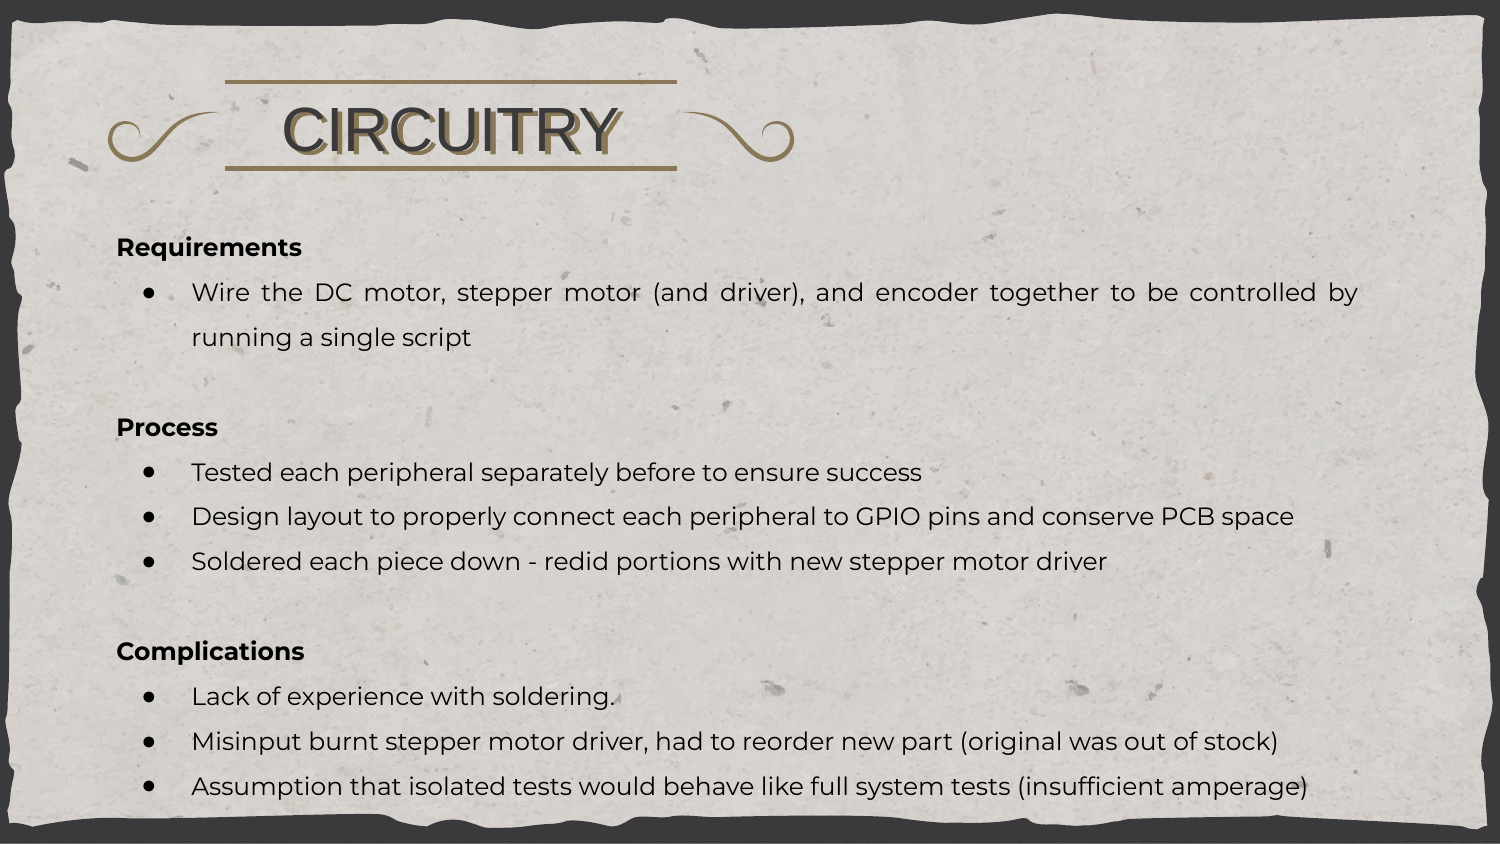

# CIRCUITRY

Requirements
Wire the DC motor, stepper motor (and driver), and encoder together to be controlled by running a single script

Process
Tested each peripheral separately before to ensure success
Design layout to properly connect each peripheral to GPIO pins and conserve PCB space
Soldered each piece down - redid portions with new stepper motor driver

Complications
Lack of experience with soldering.
Misinput burnt stepper motor driver, had to reorder new part (original was out of stock)
Assumption that isolated tests would behave like full system tests (insufficient amperage)